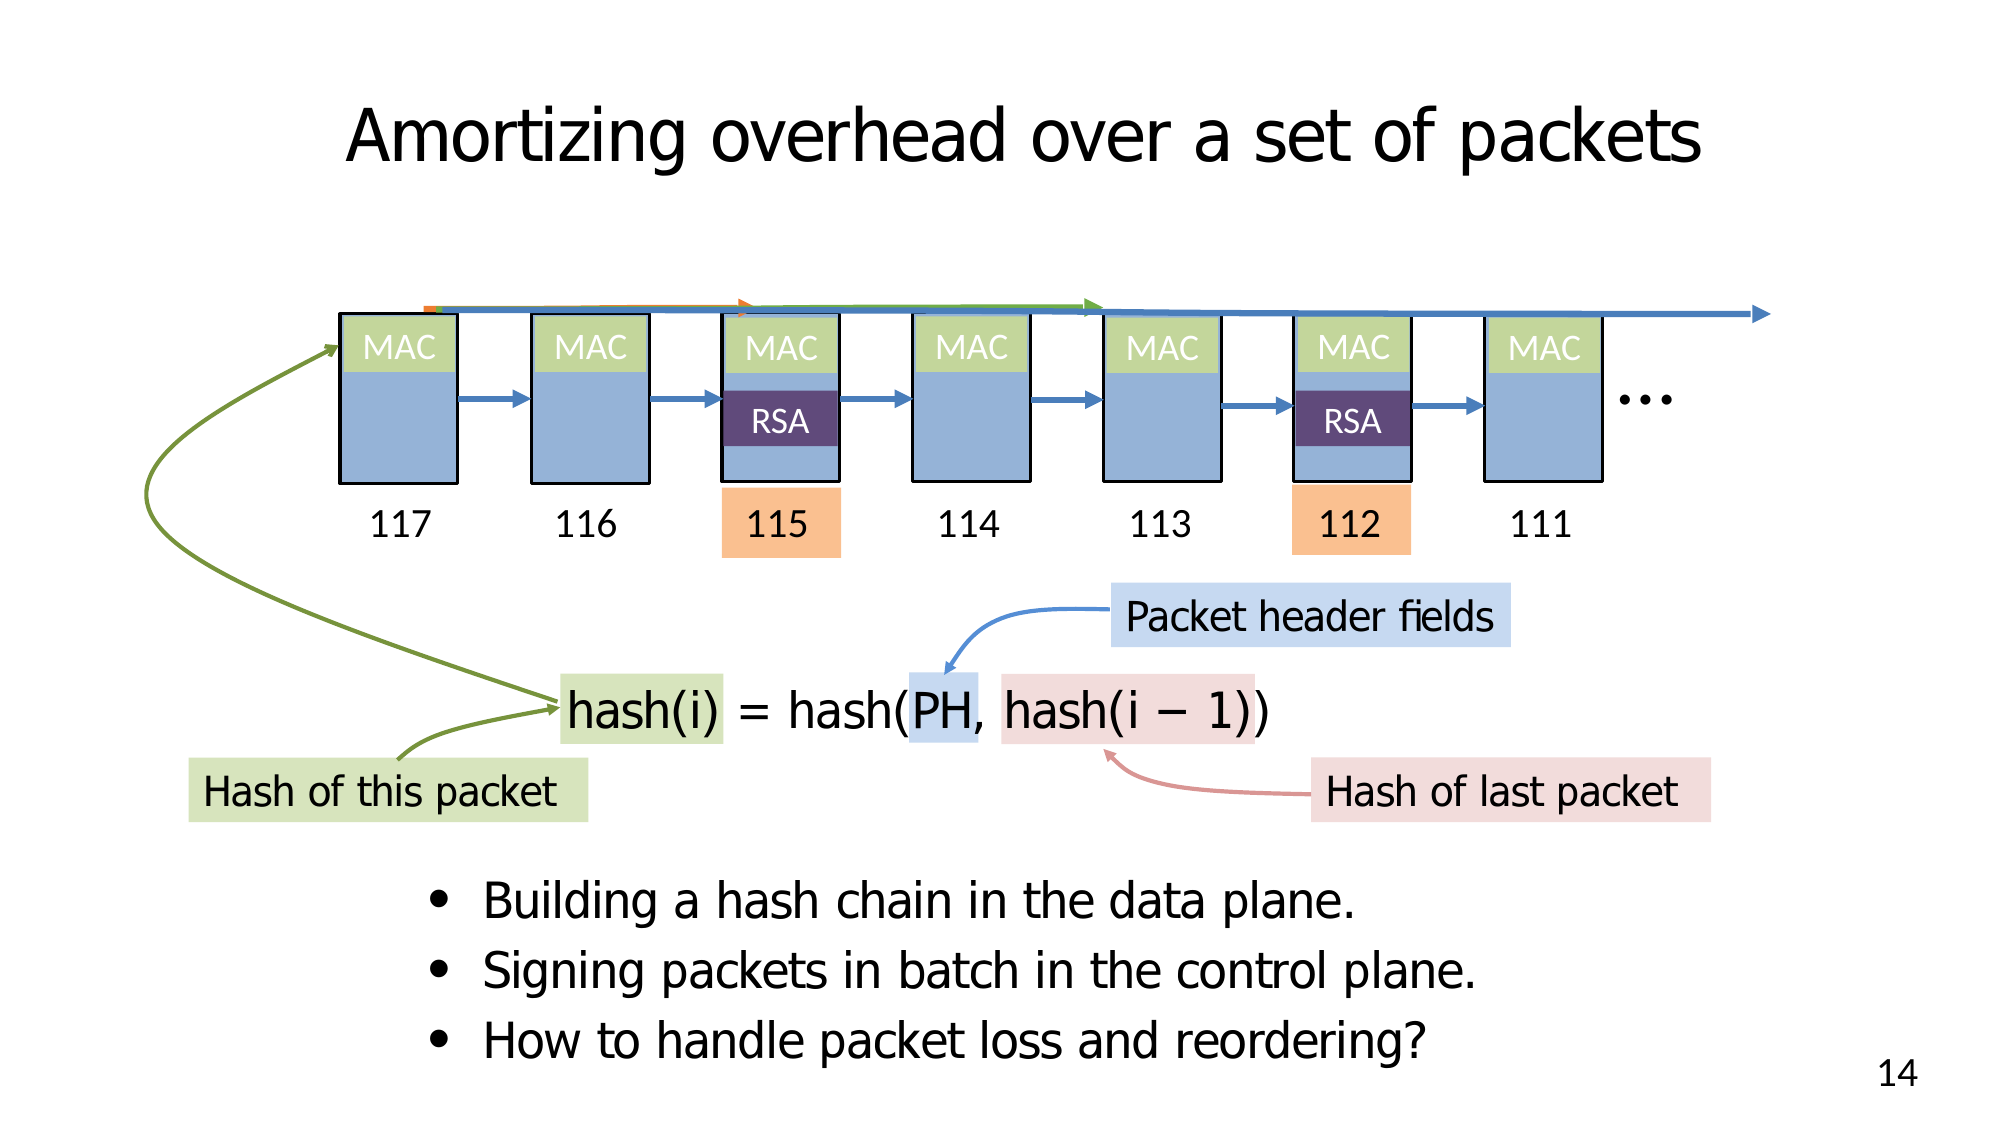

Amortizing overhead over a set of packets

…
MAC
MAC
MAC
MAC
MAC
MAC
MAC

RSA
RSA

116
111
117
115
113
114
112

Packet header fields

hash(i) = hash(PH, hash(i − 1))

Hash of last packet
Hash of this packet
Building a hash chain in the data plane.
Signing packets in batch in the control plane.
How to handle packet loss and reordering?

14